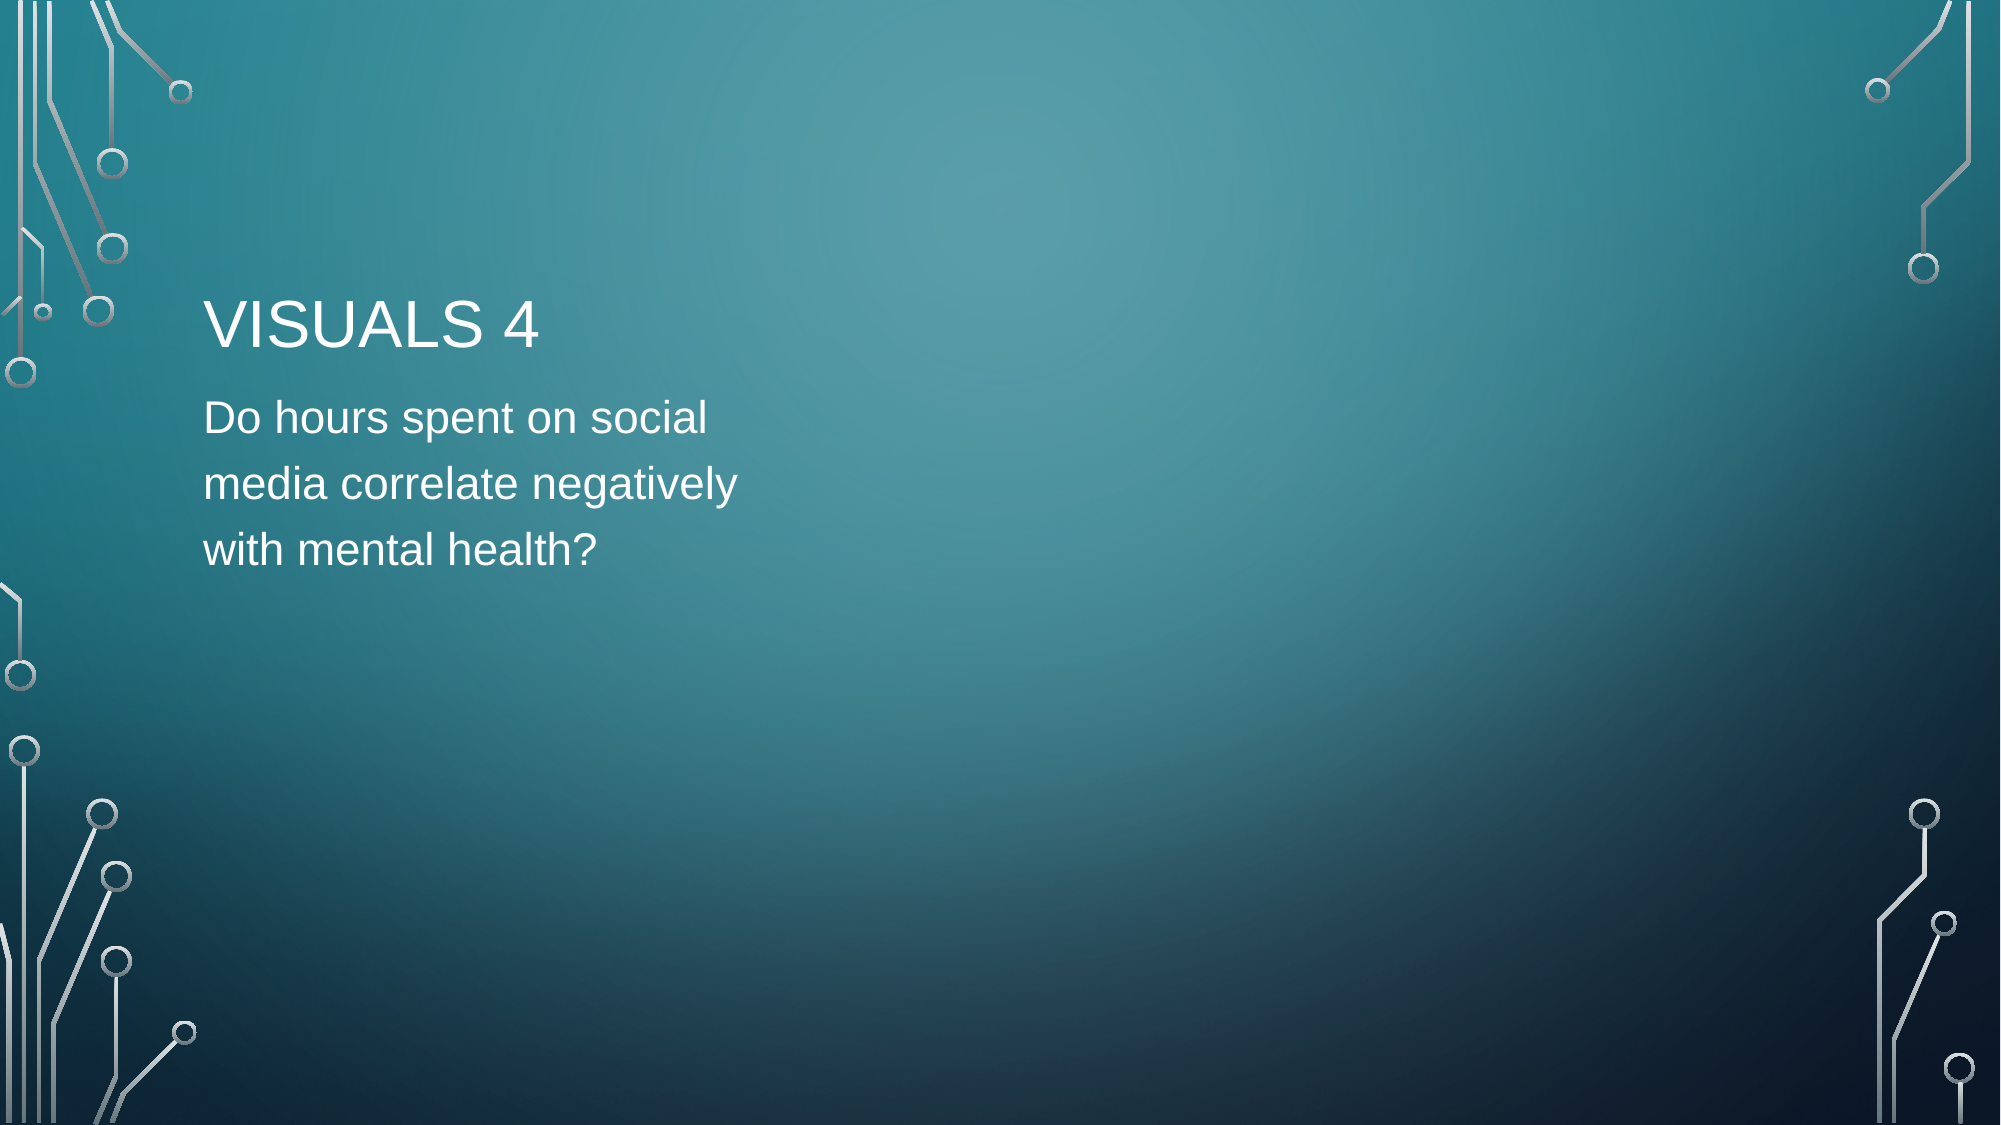

# Visuals 4
Do hours spent on social media correlate negatively with mental health?